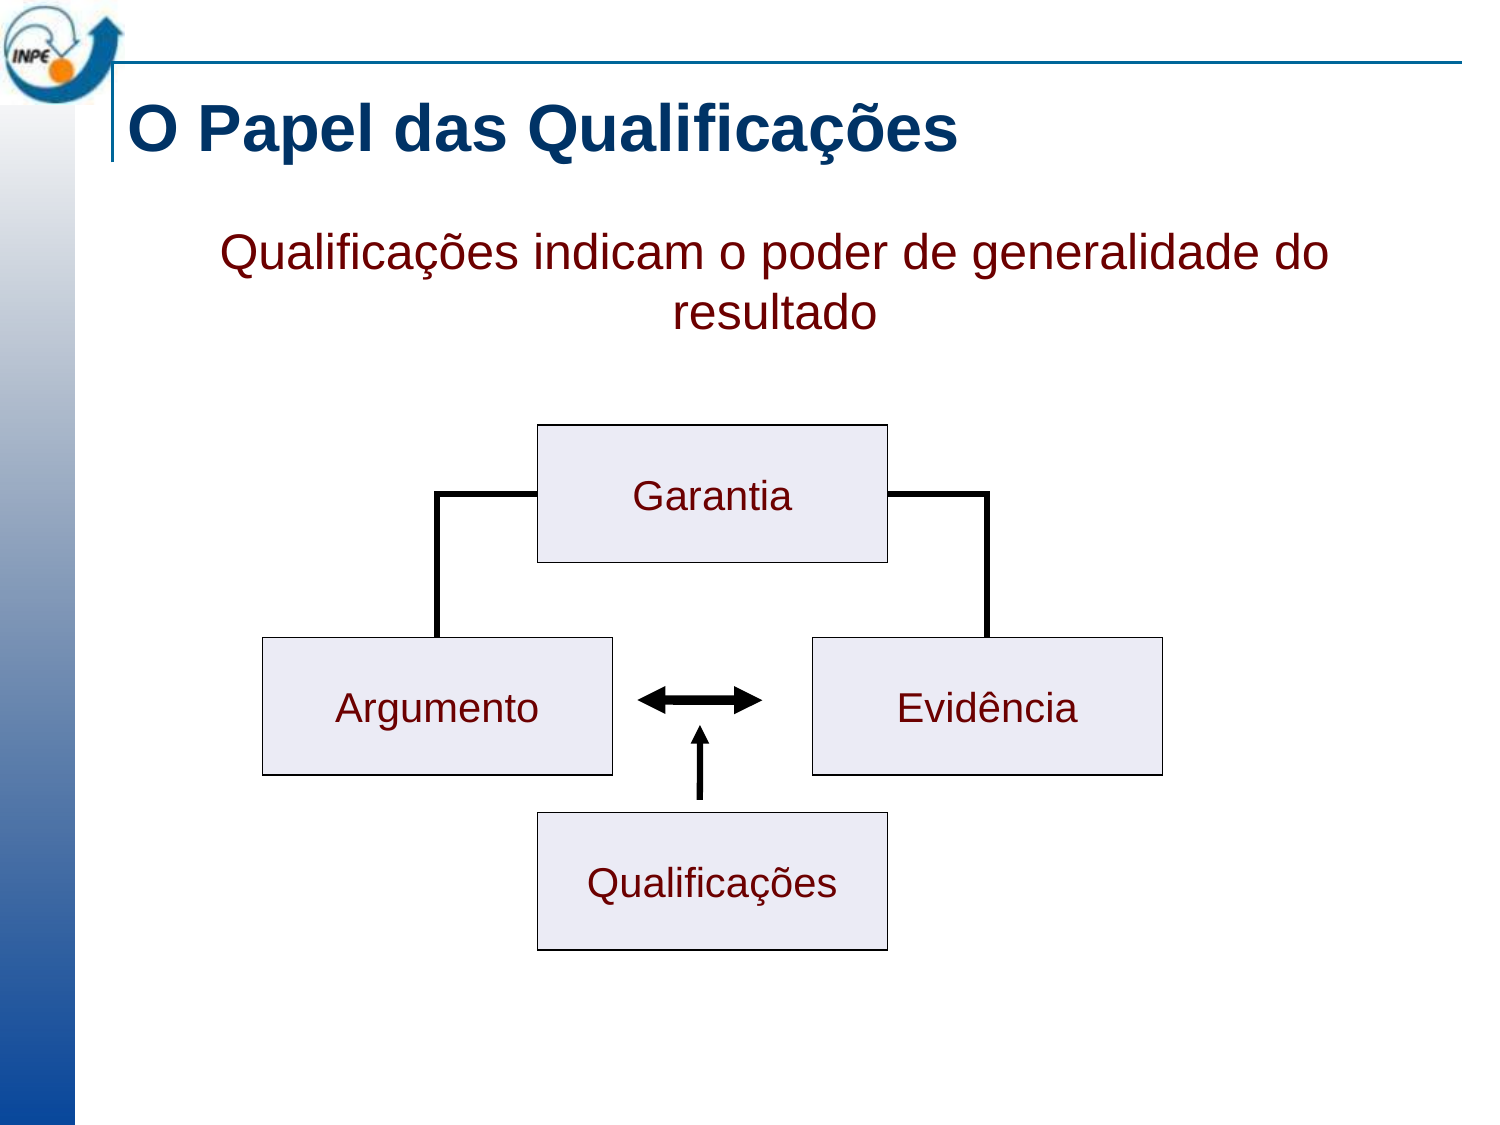

# O Papel das Qualificações
Qualificações indicam o poder de generalidade do resultado
Garantia
Argumento
Evidência

Qualificações